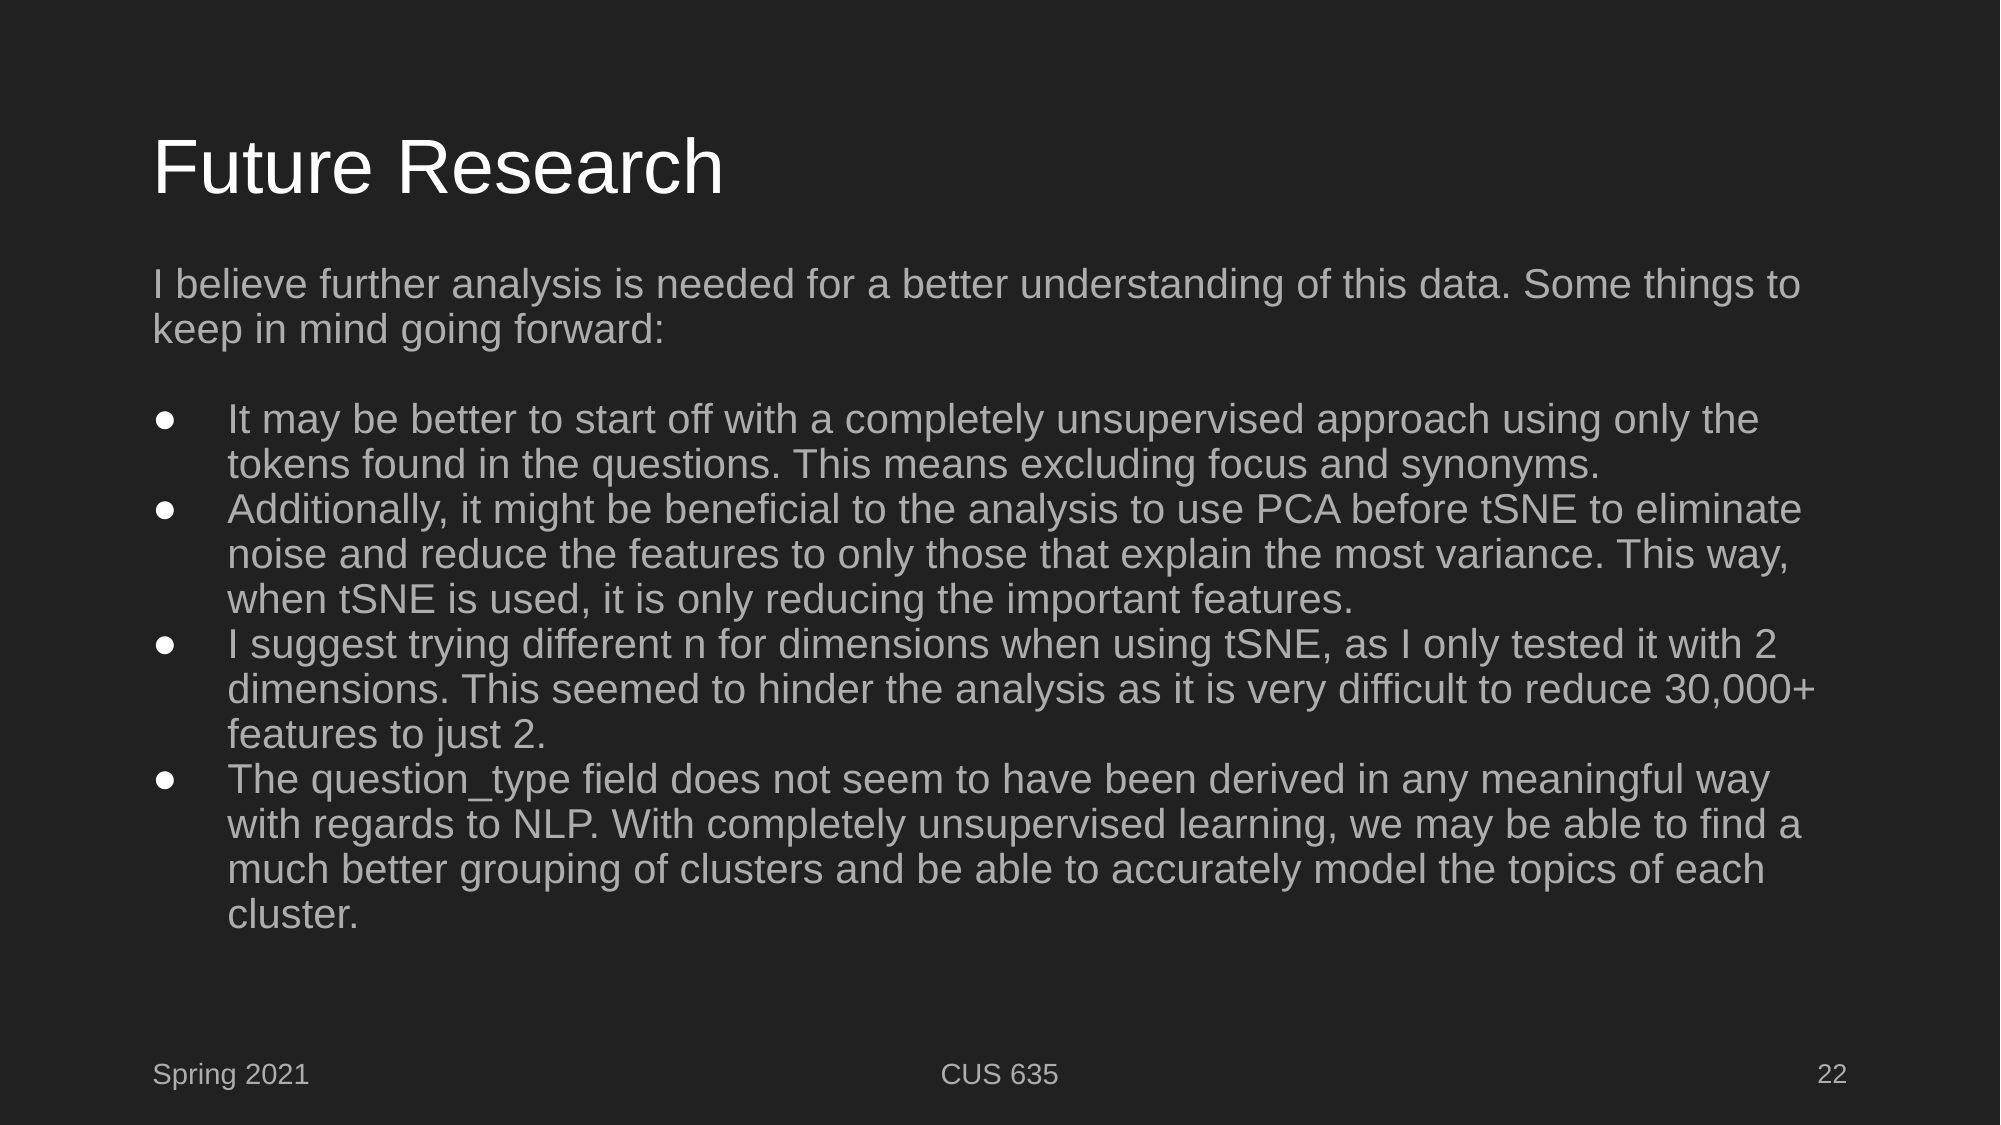

# Future Research
I believe further analysis is needed for a better understanding of this data. Some things to keep in mind going forward:

It may be better to start off with a completely unsupervised approach using only the tokens found in the questions. This means excluding focus and synonyms.
Additionally, it might be beneficial to the analysis to use PCA before tSNE to eliminate noise and reduce the features to only those that explain the most variance. This way, when tSNE is used, it is only reducing the important features.
I suggest trying different n for dimensions when using tSNE, as I only tested it with 2 dimensions. This seemed to hinder the analysis as it is very difficult to reduce 30,000+ features to just 2.
The question_type field does not seem to have been derived in any meaningful way with regards to NLP. With completely unsupervised learning, we may be able to find a much better grouping of clusters and be able to accurately model the topics of each cluster.
Spring 2021
CUS 635
22